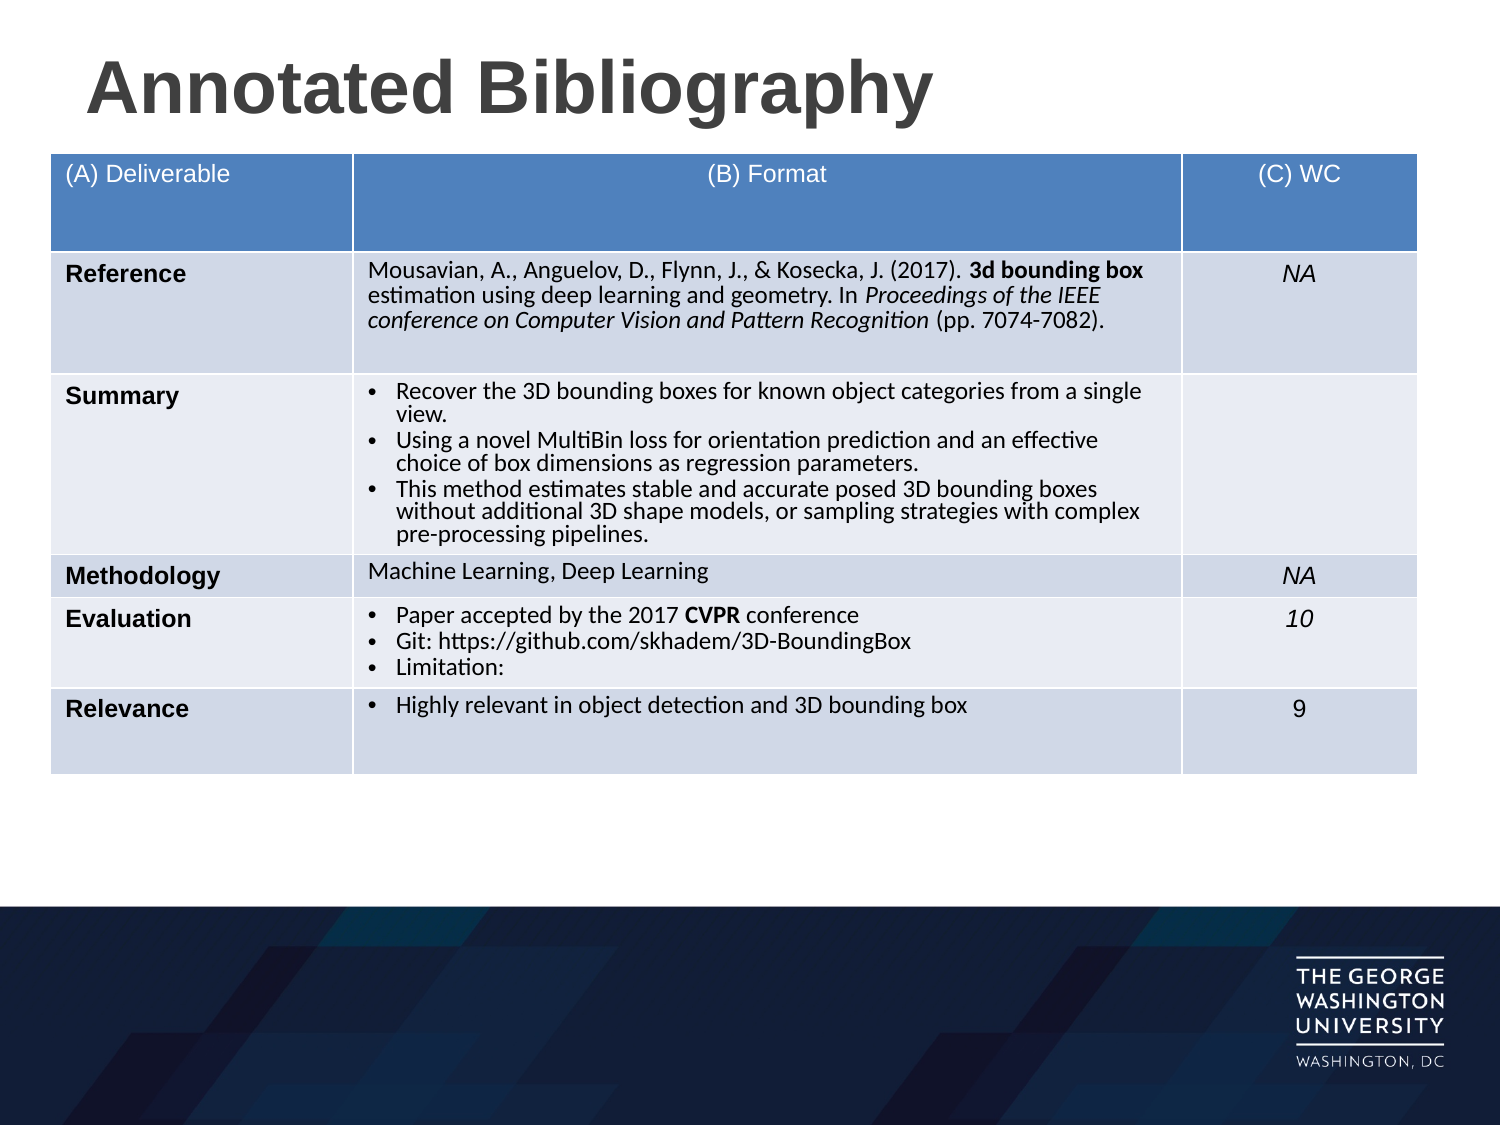

Annotated Bibliography
| (A) Deliverable | (B) Format | (C) WC |
| --- | --- | --- |
| Reference | Mousavian, A., Anguelov, D., Flynn, J., & Kosecka, J. (2017). 3d bounding box estimation using deep learning and geometry. In Proceedings of the IEEE conference on Computer Vision and Pattern Recognition (pp. 7074-7082). | NA |
| Summary | Recover the 3D bounding boxes for known object categories from a single view. Using a novel MultiBin loss for orientation prediction and an effective choice of box dimensions as regression parameters. This method estimates stable and accurate posed 3D bounding boxes without additional 3D shape models, or sampling strategies with complex pre-processing pipelines. |  |
| Methodology | Machine Learning, Deep Learning | NA |
| Evaluation | Paper accepted by the 2017 CVPR conference Git: https://github.com/skhadem/3D-BoundingBox Limitation: | 10 |
| Relevance | Highly relevant in object detection and 3D bounding box | 9 |